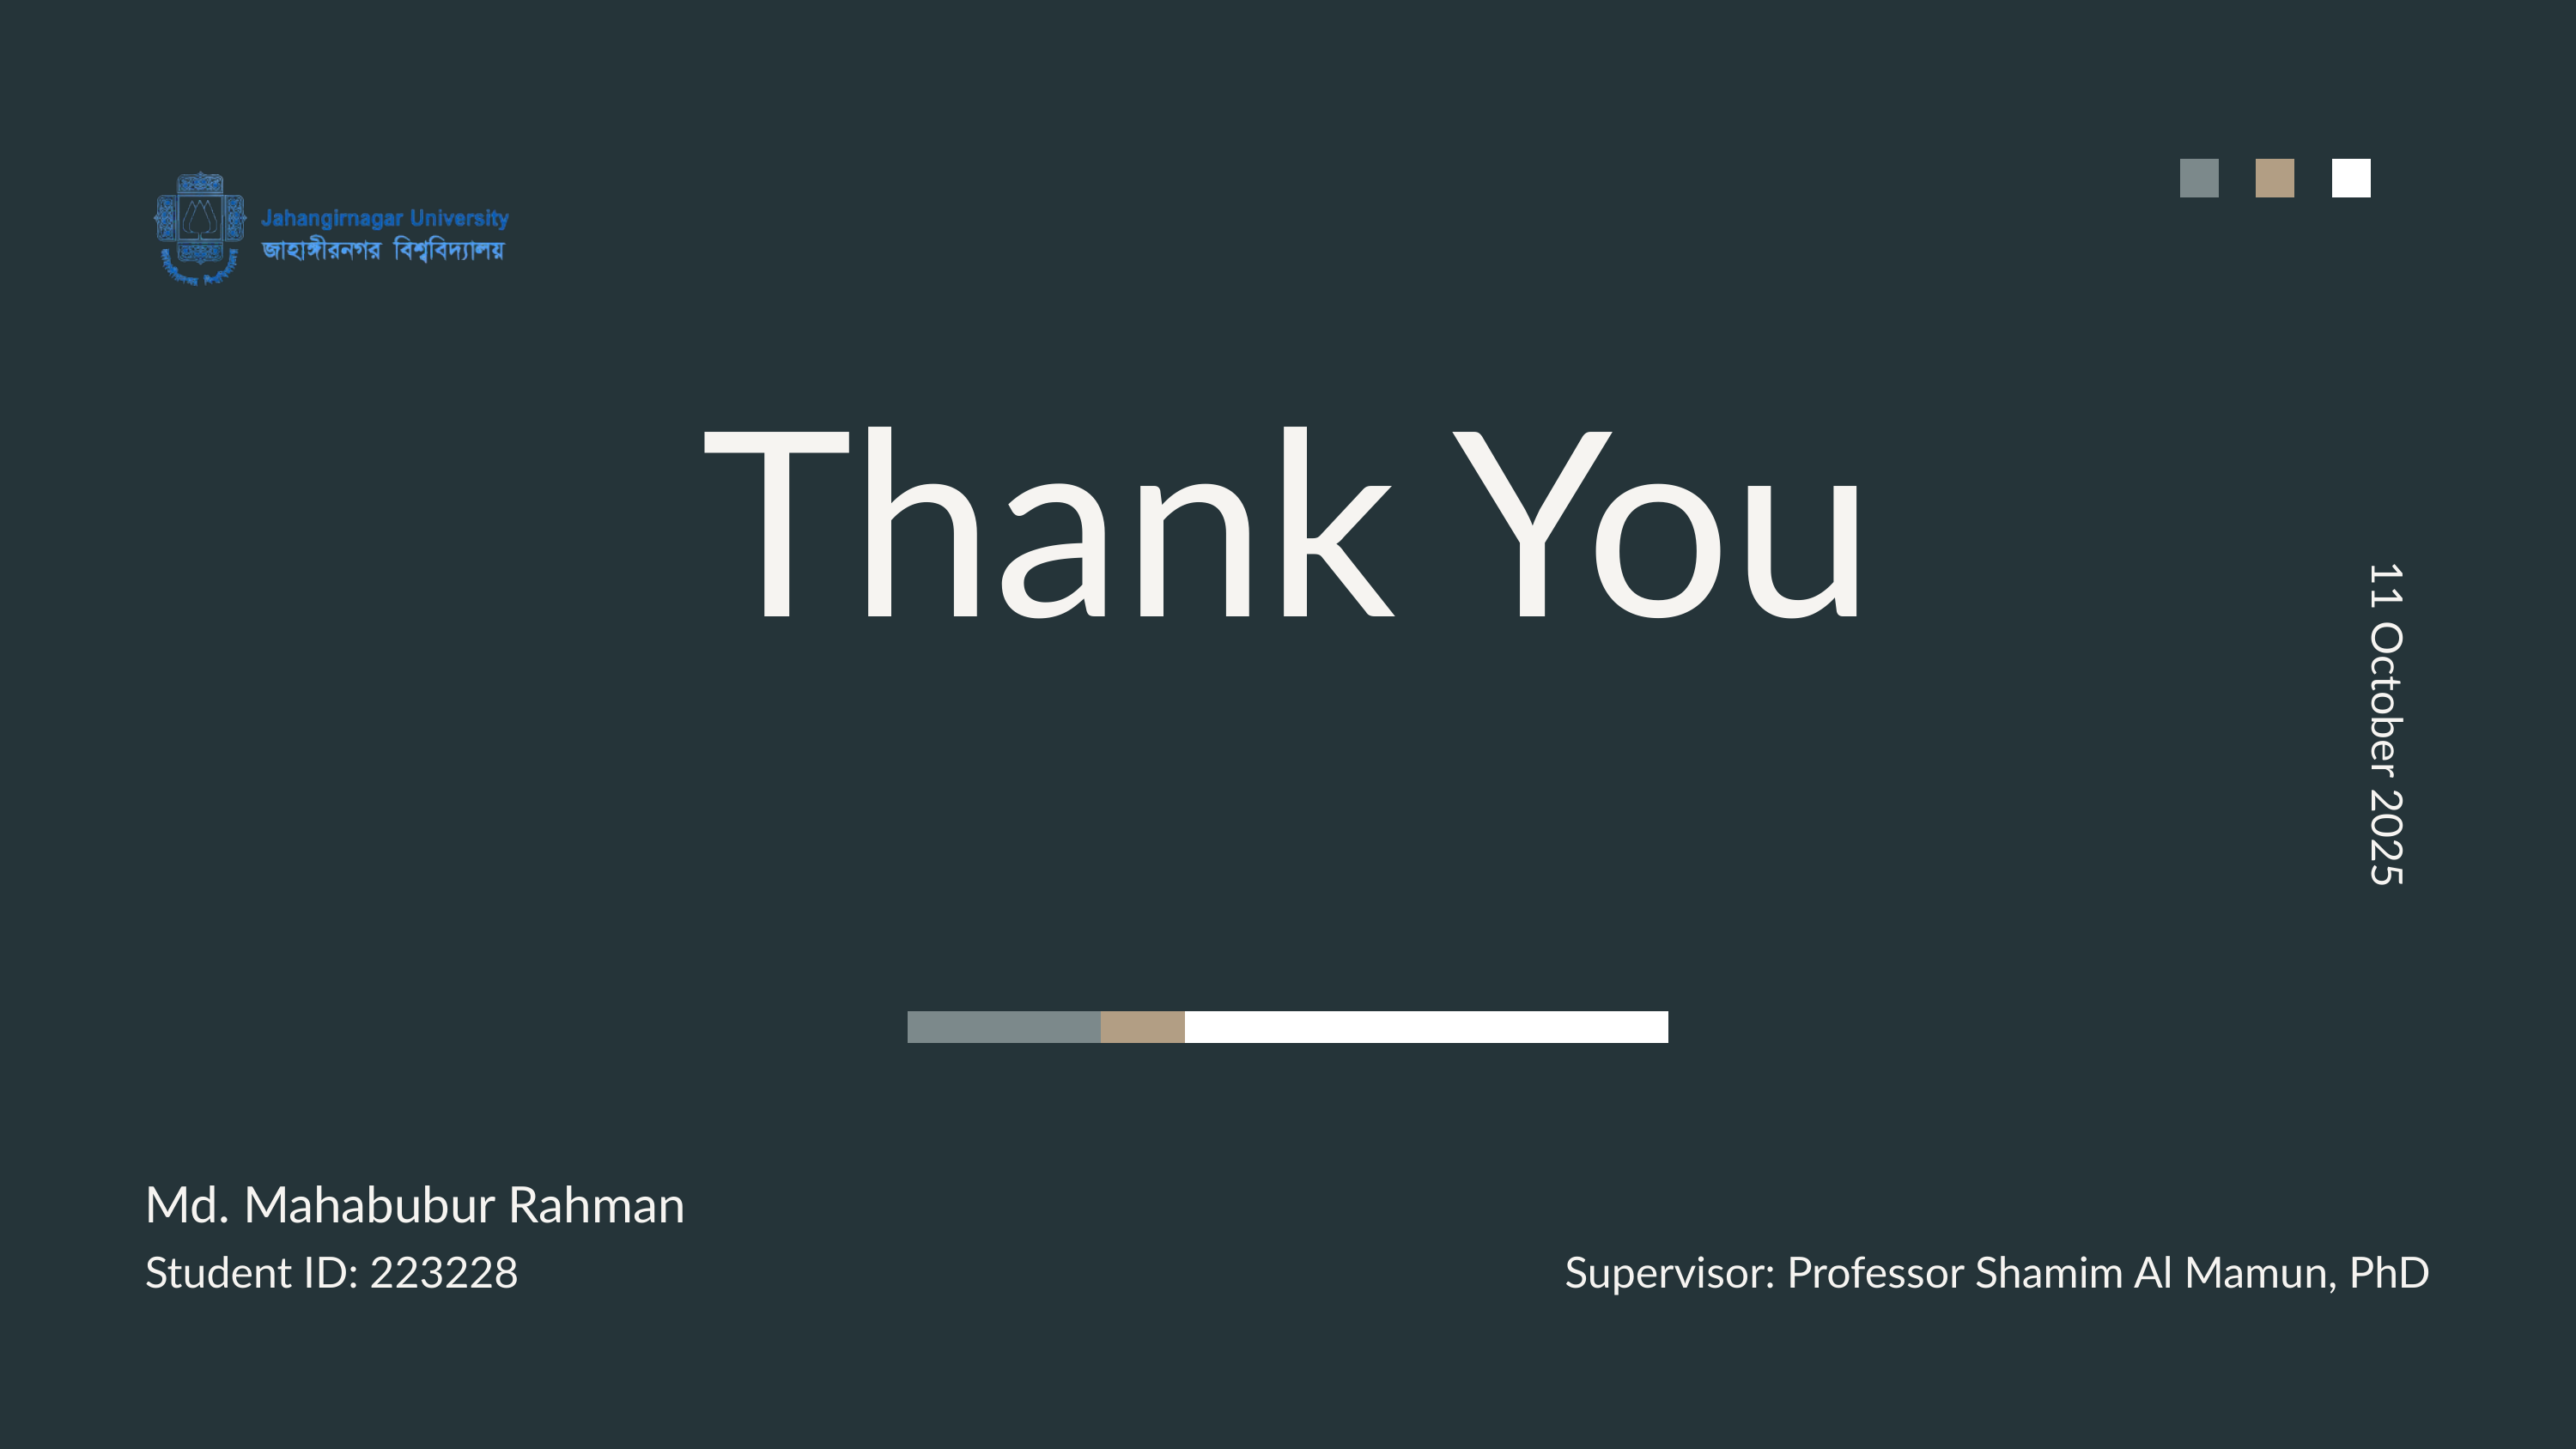

Thank You

11 October 2025
Md. Mahabubur Rahman
Student ID: 223228
Supervisor: Professor Shamim Al Mamun, PhD